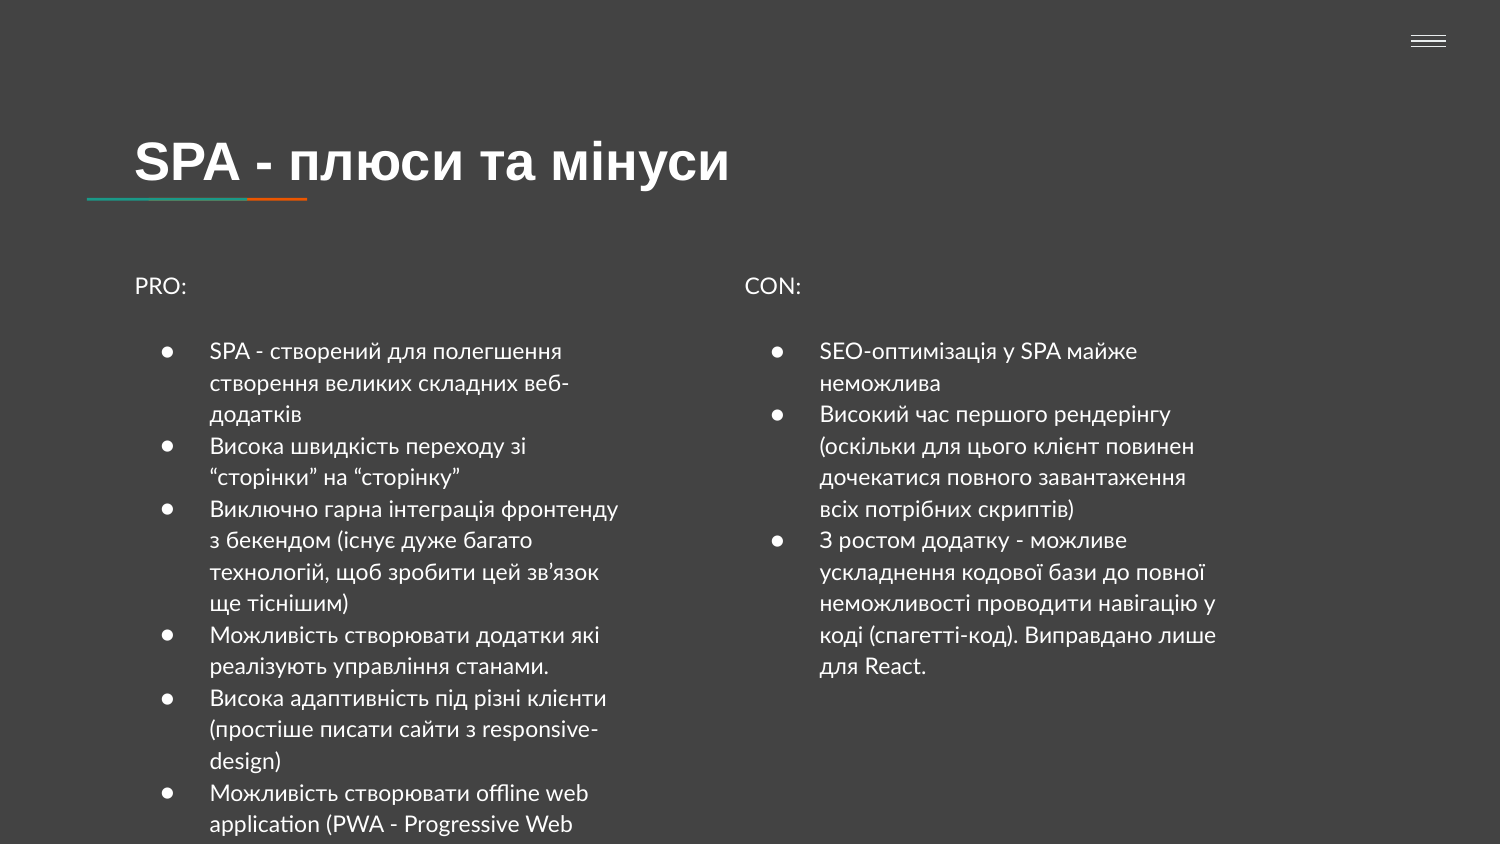

# SPA - плюси та мінуси
PRO:
SPA - створений для полегшення створення великих складних веб-додатків
Висока швидкість переходу зі “сторінки” на “сторінку”
Виключно гарна інтеграція фронтенду з бекендом (існує дуже багато технологій, щоб зробити цей зв’язок ще тіснішим)
Можливість створювати додатки які реалізують управління станами.
Висока адаптивність під різні клієнти (простіше писати сайти з responsive-design)
Можливість створювати offline web application (PWA - Progressive Web App)
CON:
SEO-оптимізація у SPA майже неможлива
Високий час першого рендерінгу (оскільки для цього клієнт повинен дочекатися повного завантаження всіх потрібних скриптів)
З ростом додатку - можливе ускладнення кодової бази до повної неможливості проводити навігацію у коді (спагетті-код). Виправдано лише для React.